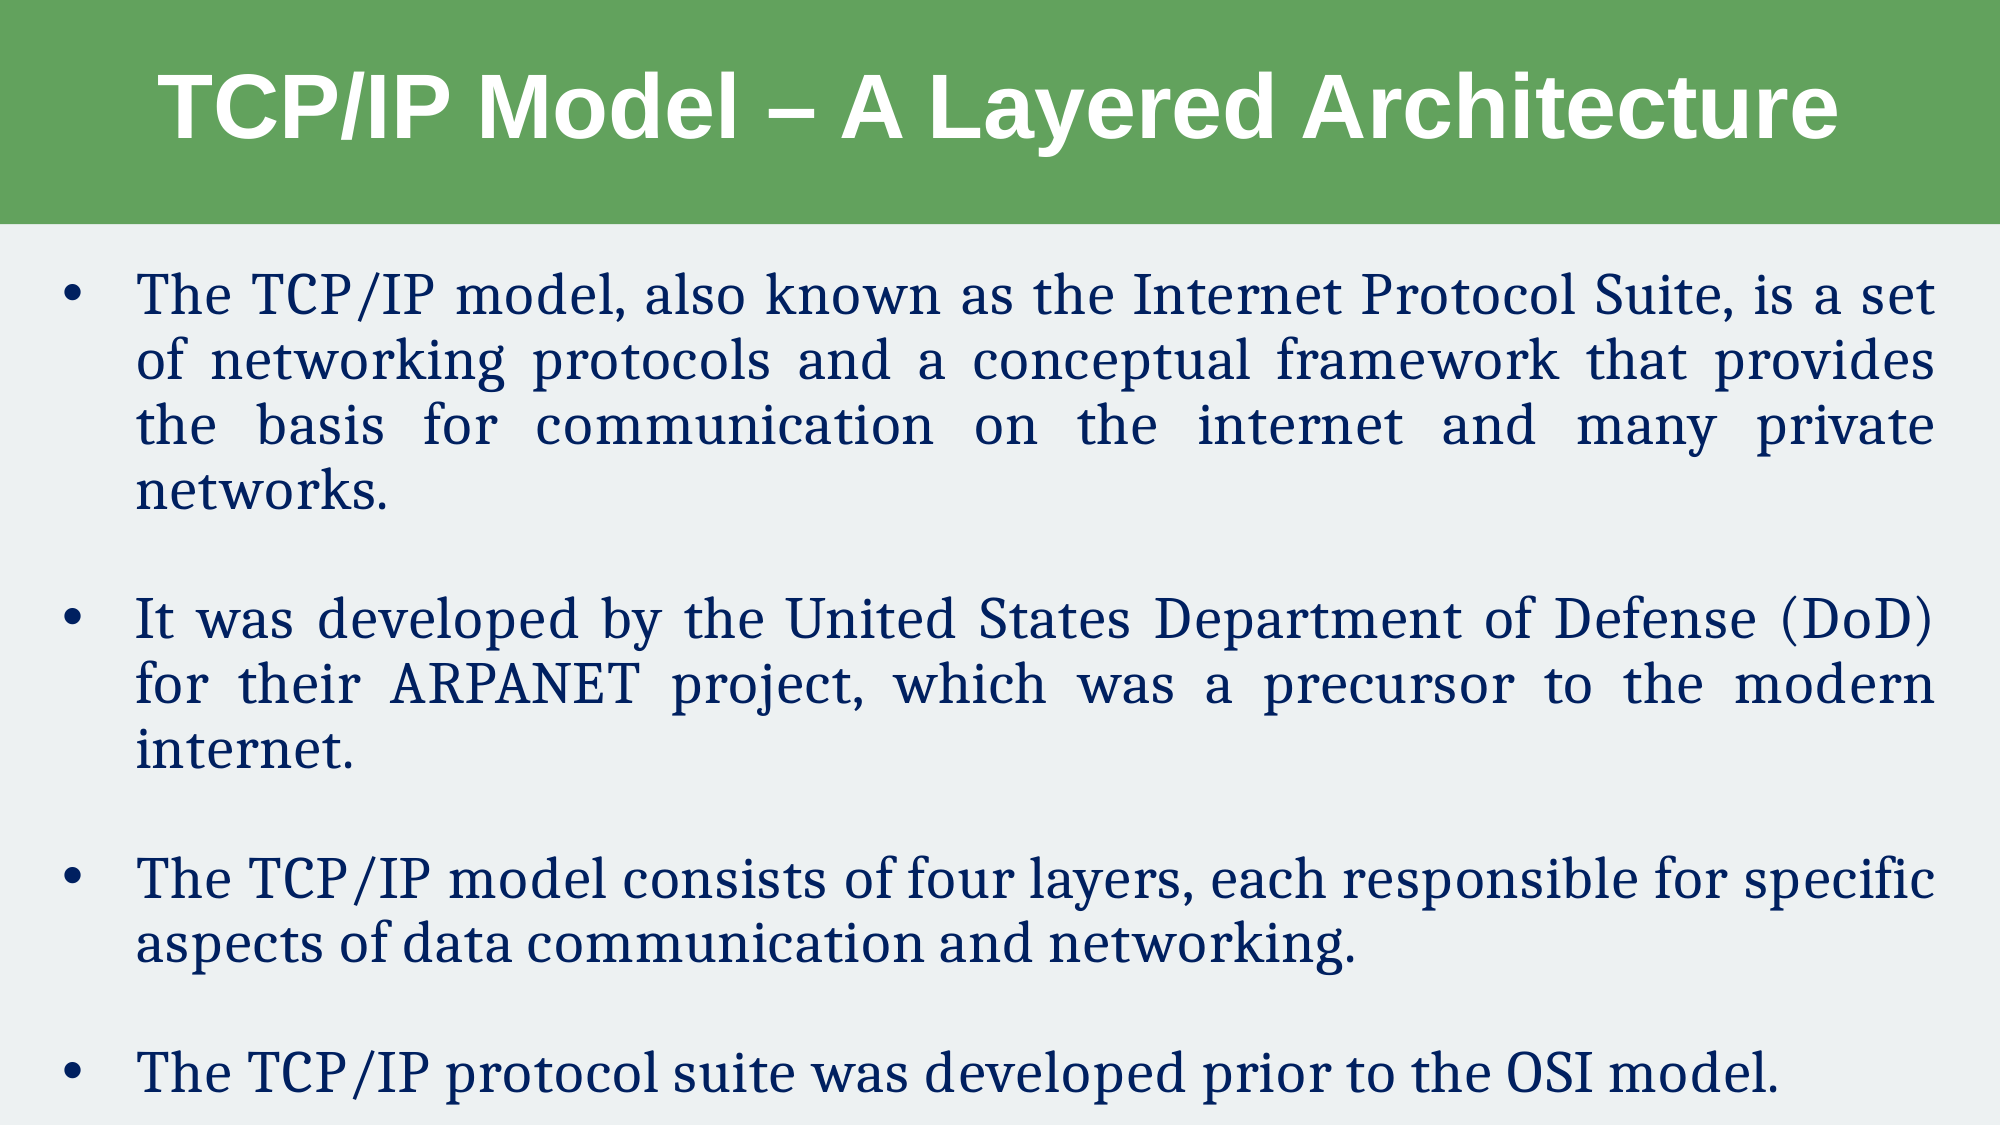

# TCP/IP Model – A Layered Architecture
The TCP/IP model, also known as the Internet Protocol Suite, is a set of networking protocols and a conceptual framework that provides the basis for communication on the internet and many private networks.

It was developed by the United States Department of Defense (DoD) for their ARPANET project, which was a precursor to the modern internet.

The TCP/IP model consists of four layers, each responsible for specific aspects of data communication and networking.

The TCP/IP protocol suite was developed prior to the OSI model.